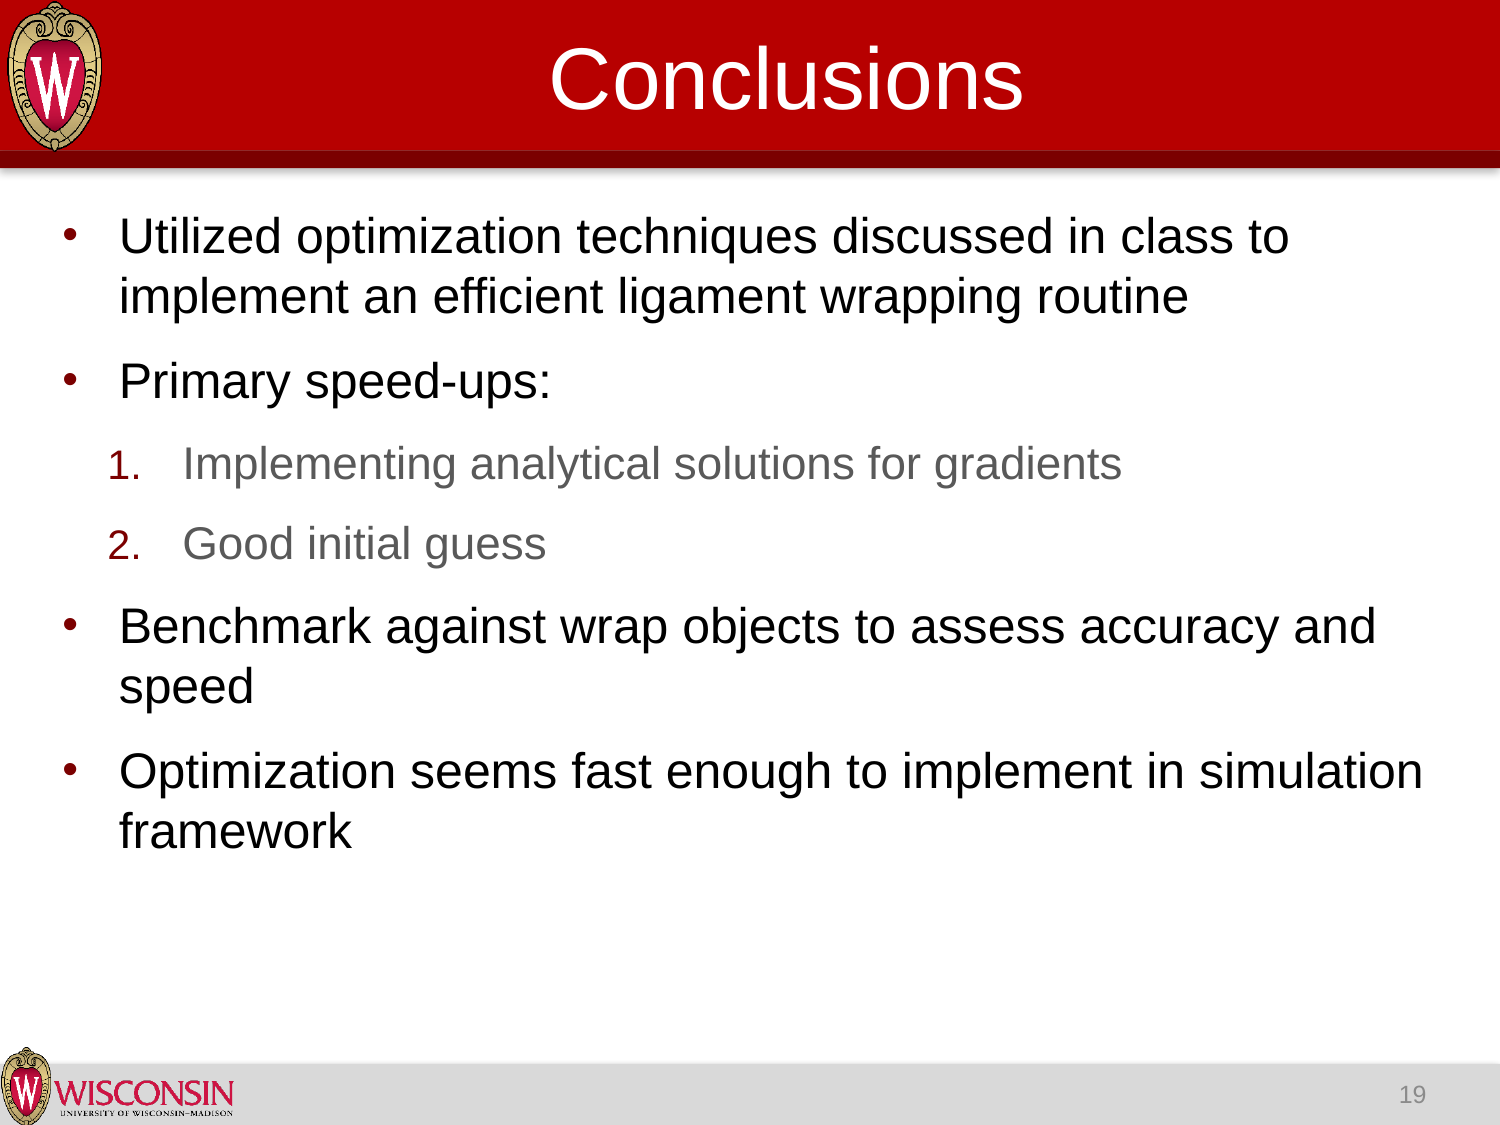

# Conclusions
Utilized optimization techniques discussed in class to implement an efficient ligament wrapping routine
Primary speed-ups:
Implementing analytical solutions for gradients
Good initial guess
Benchmark against wrap objects to assess accuracy and speed
Optimization seems fast enough to implement in simulation framework
19